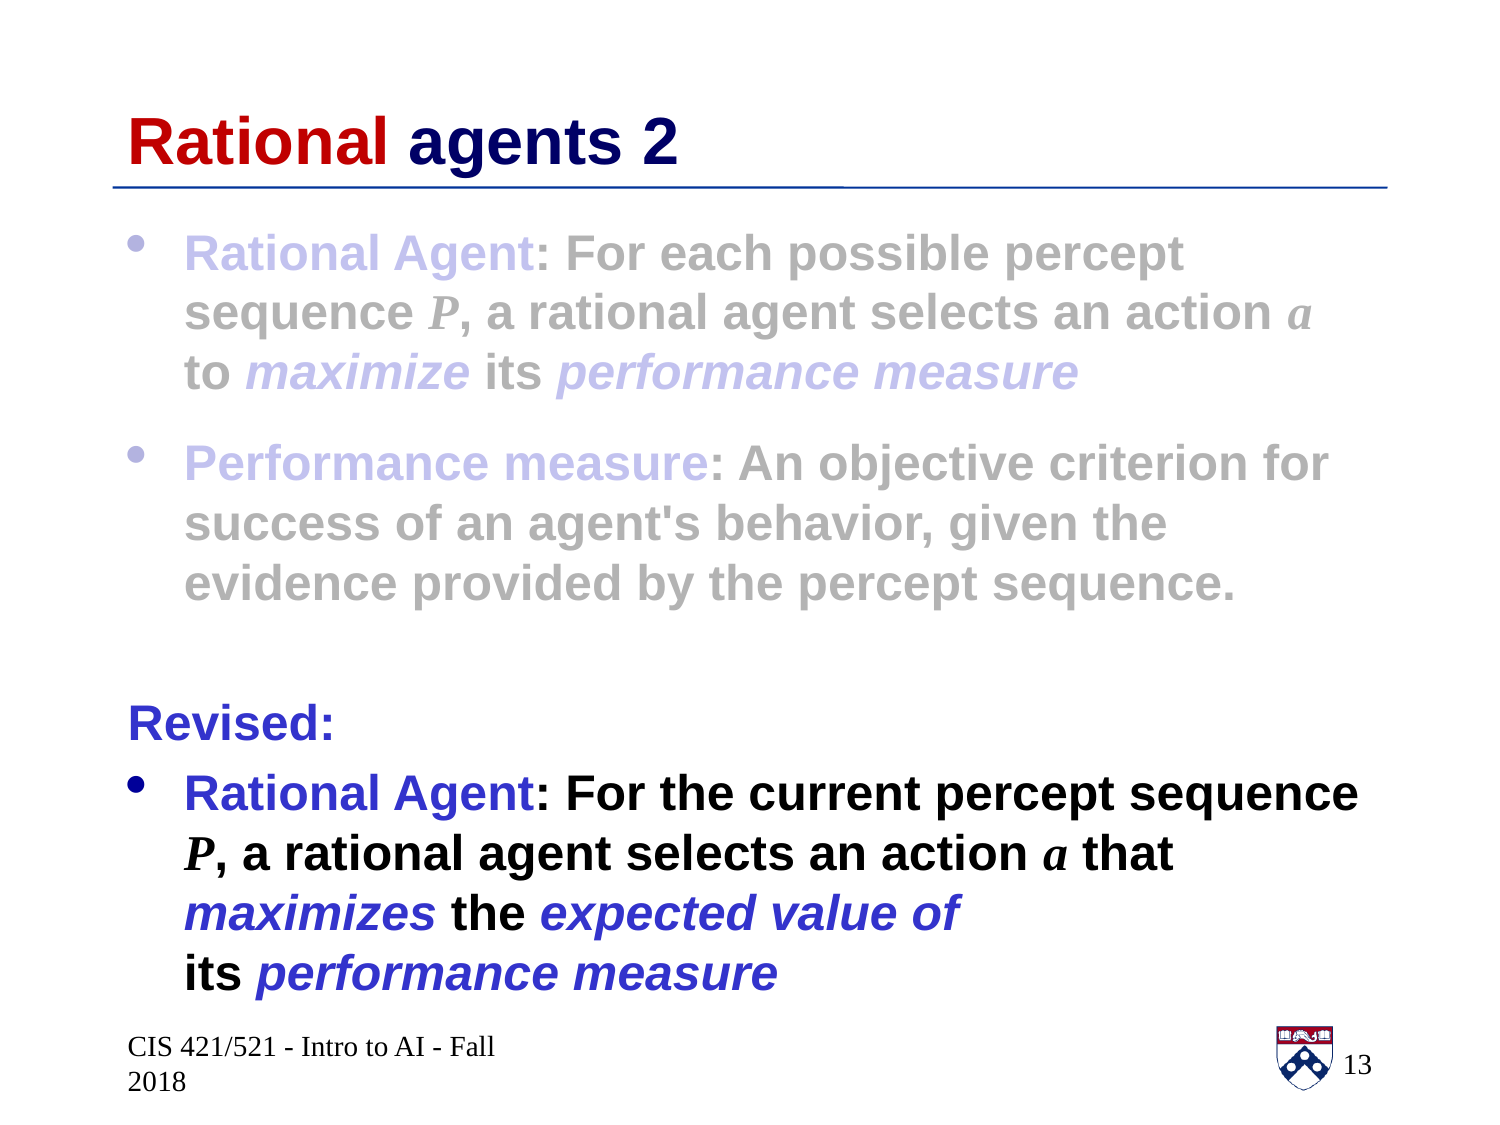

# Rational agents 2
Rational Agent: For each possible percept sequence P, a rational agent selects an action a
to maximize its performance measure

Performance measure: An objective criterion for success of an agent's behavior, given the evidence provided by the percept sequence.

Revised:
Rational Agent: For the current percept sequence P, a rational agent selects an action a that maximizes the expected value of
its performance measure

CIS 421/521 - Intro to AI - Fall 2018
13